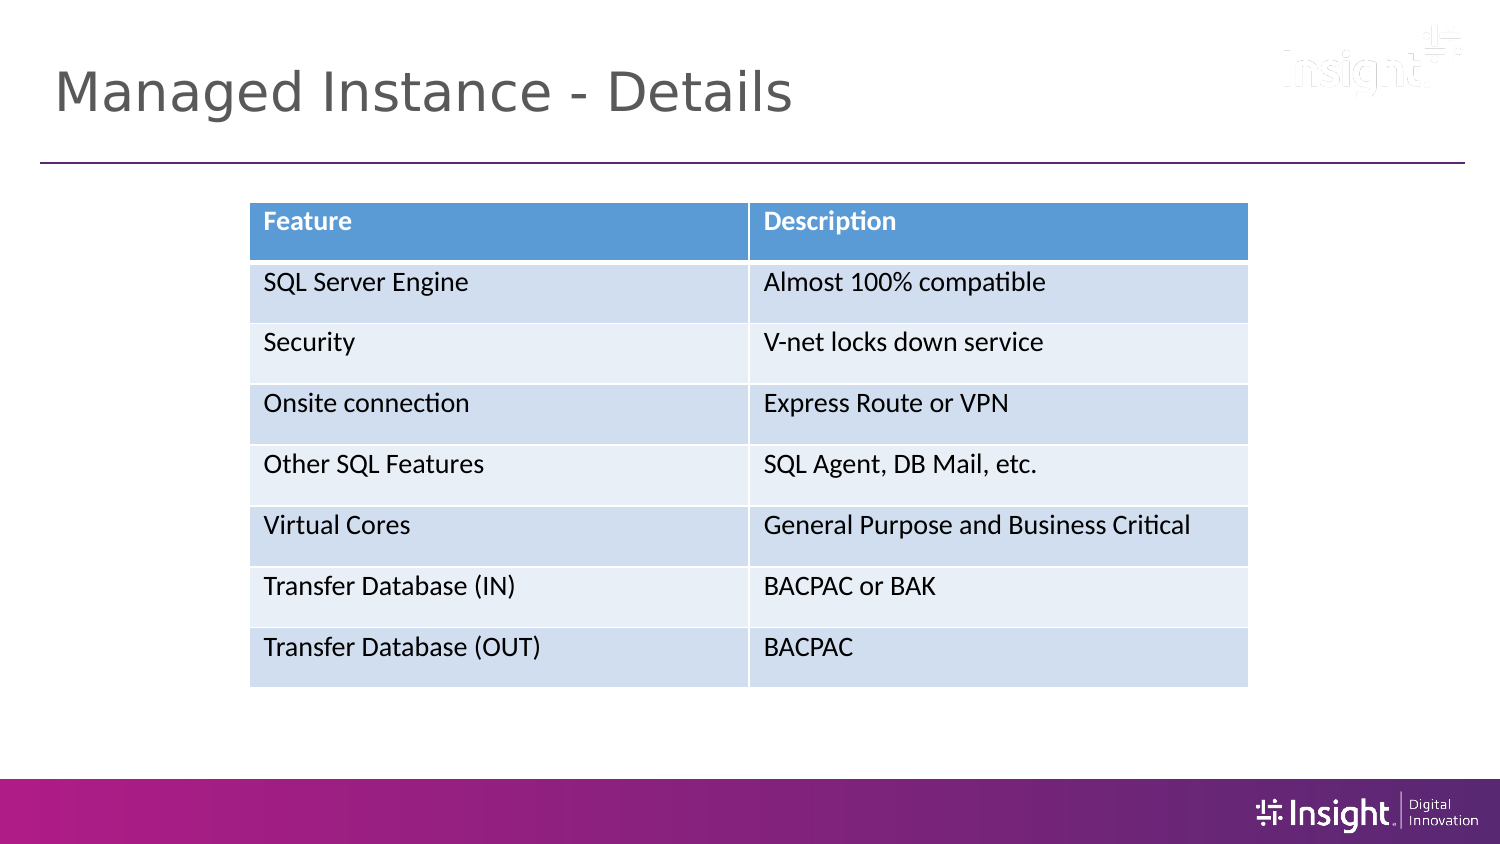

# Managed Instance - Details
| Feature | Description |
| --- | --- |
| SQL Server Engine | Almost 100% compatible |
| Security | V-net locks down service |
| Onsite connection | Express Route or VPN |
| Other SQL Features | SQL Agent, DB Mail, etc. |
| Virtual Cores | General Purpose and Business Critical |
| Transfer Database (IN) | BACPAC or BAK |
| Transfer Database (OUT) | BACPAC |